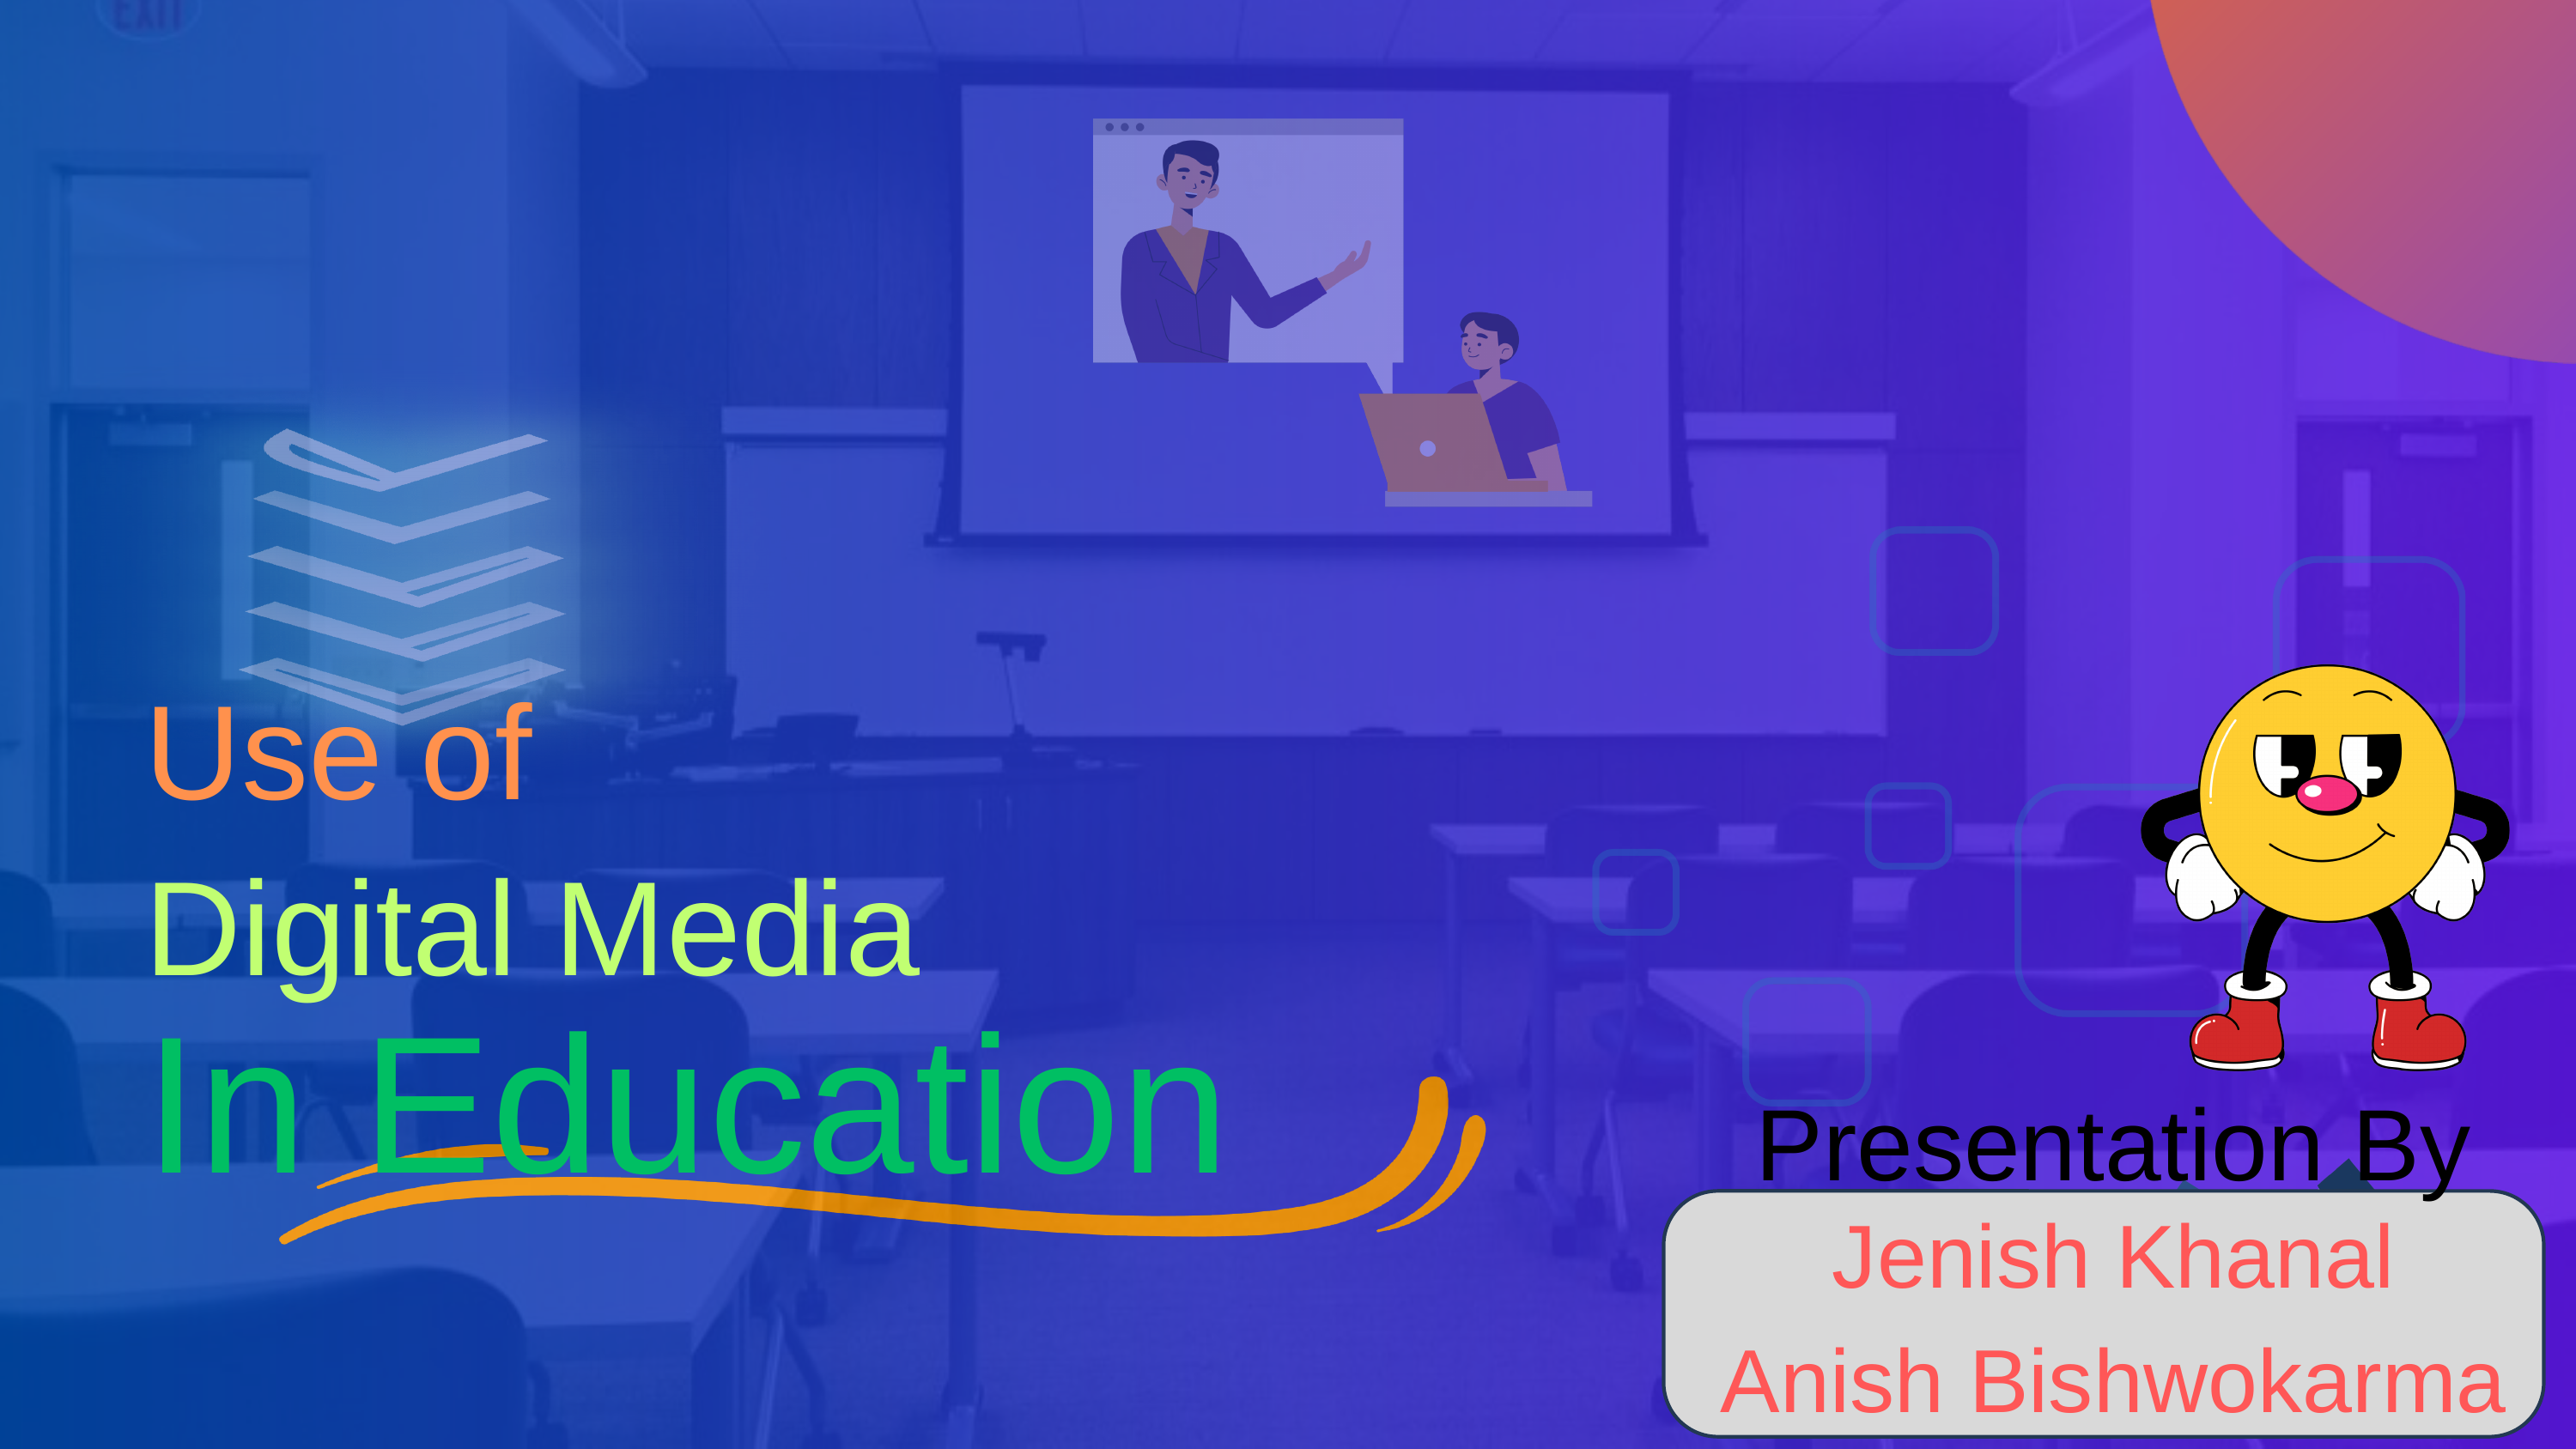

Use of
Digital Media
In Education

Presentation By
Jenish Khanal
Anish Bishwokarma